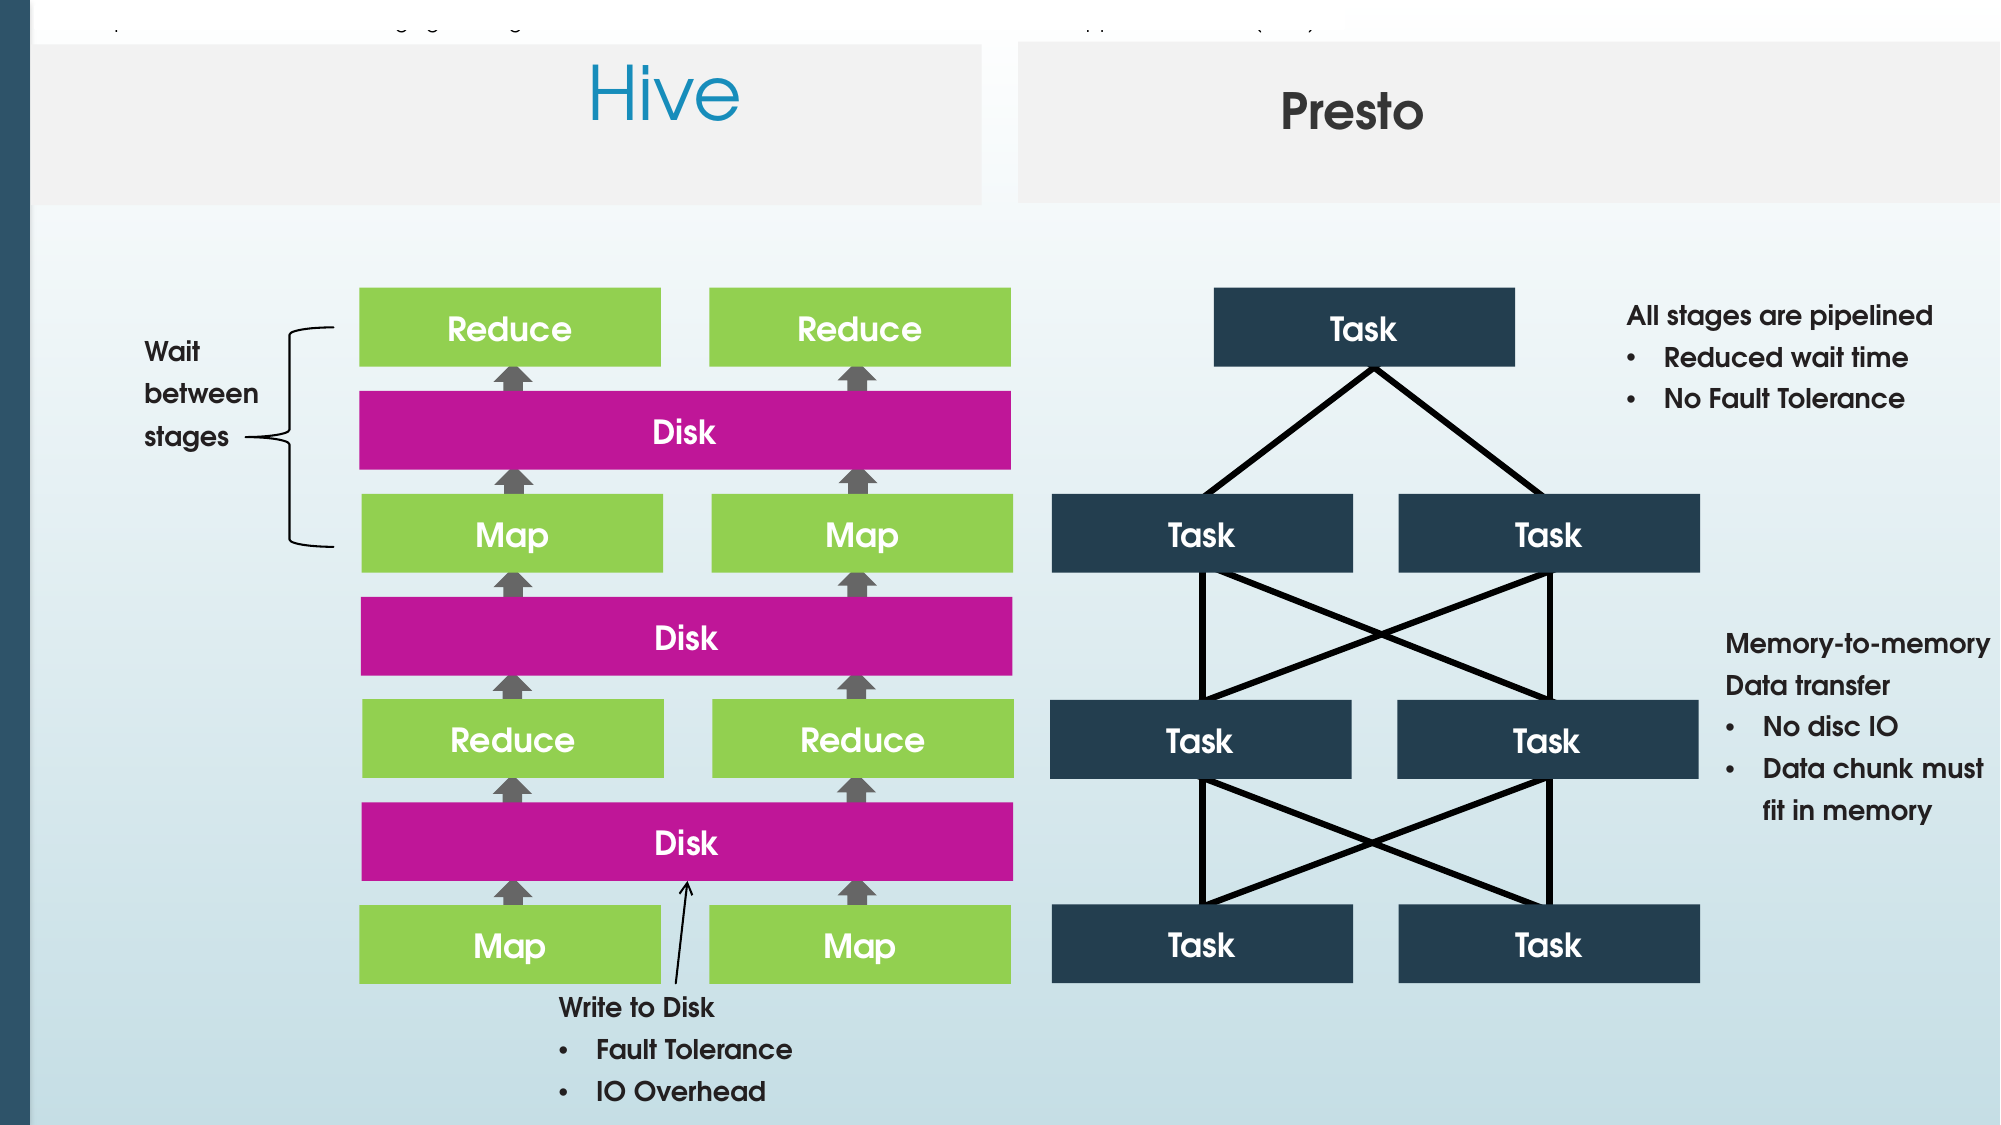

Presto
# Hive

Reduce
Reduce
Task
All stages are pipelined
Reduced wait time
No Fault Tolerance
Wait
between
stages

Disk

Map
Map
Task
Task

Disk
Memory-to-memory
Data transfer
No disc IO
Data chunk must
     fit in memory

Reduce
Reduce
Task
Task

Disk

Task
Task
Map
Map
Write to Disk
Fault Tolerance
IO Overhead